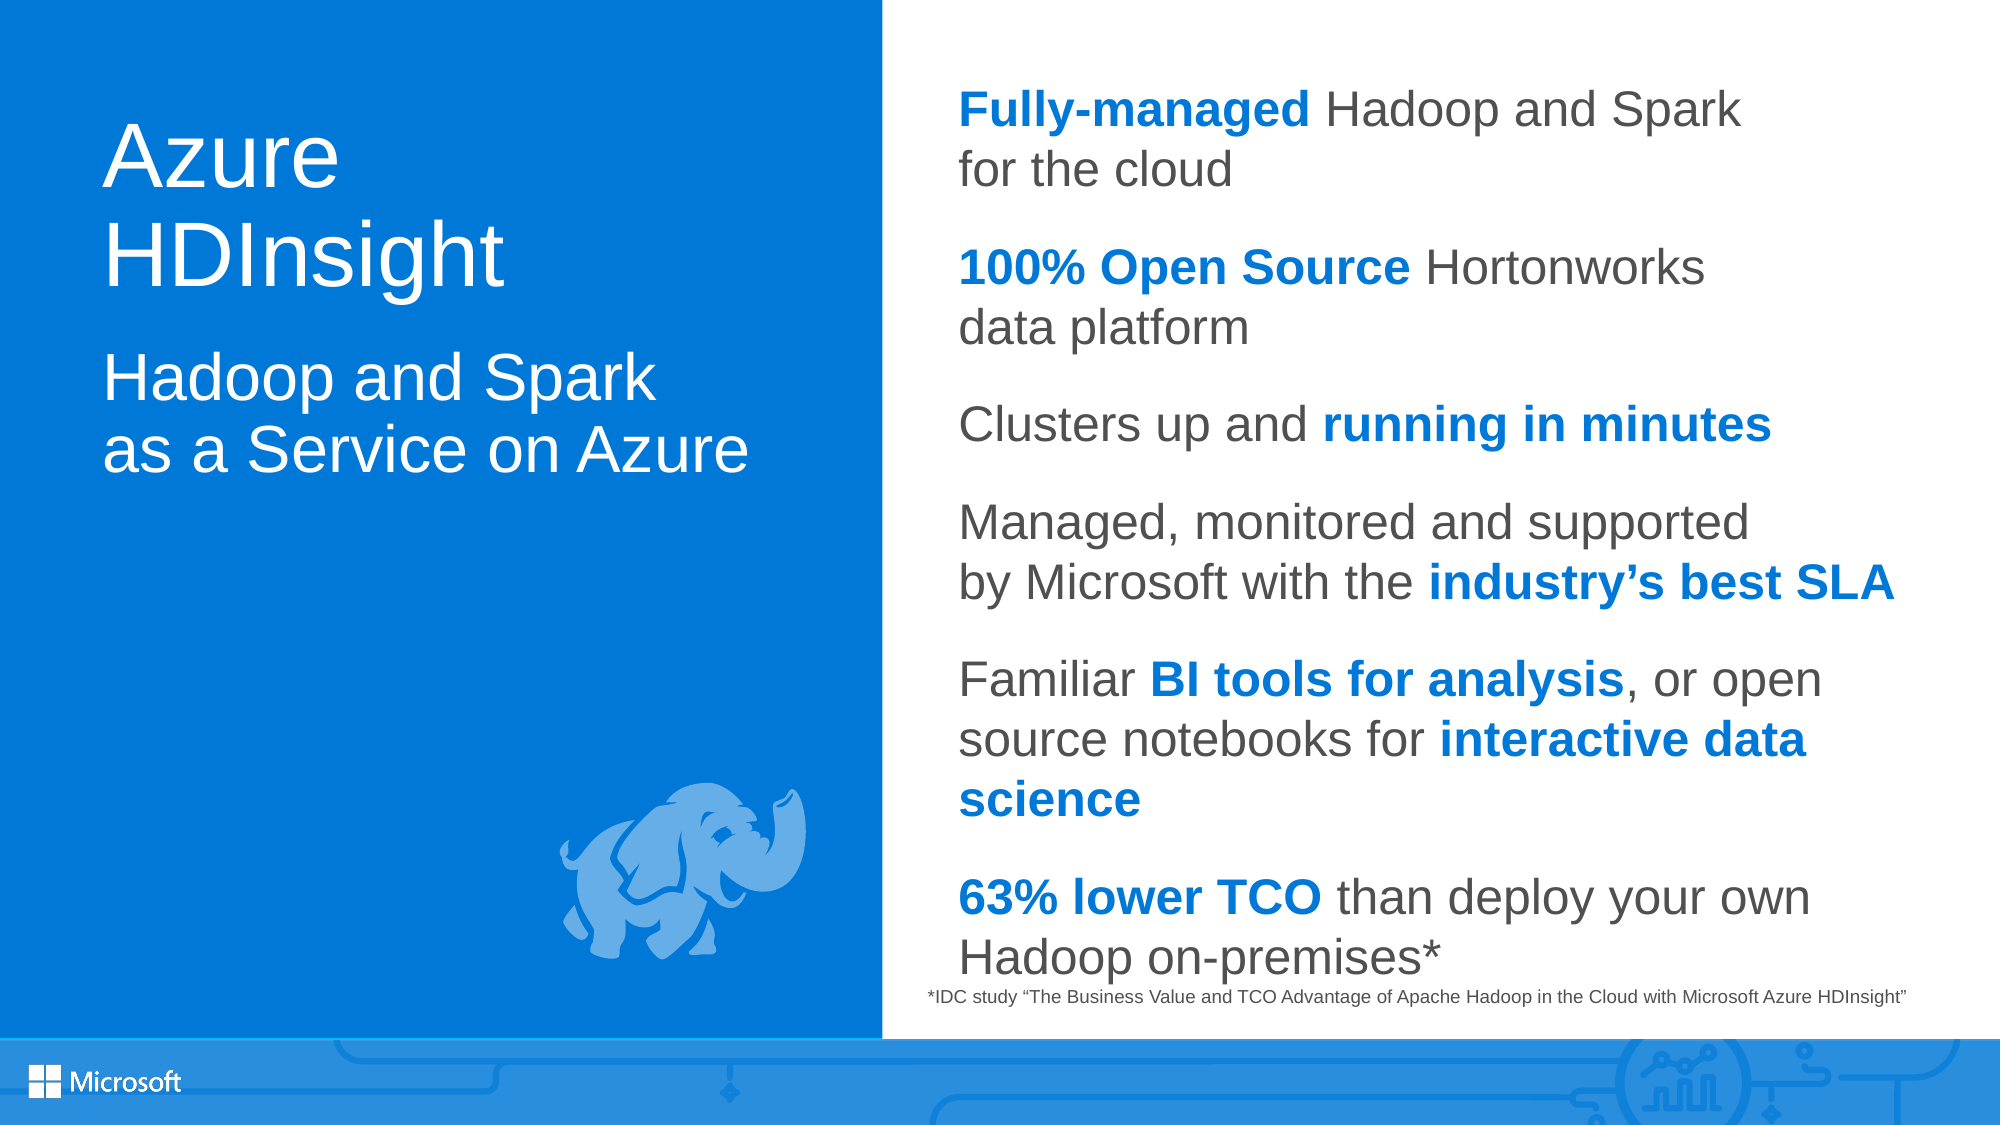

Fully-managed Hadoop and Spark
for the cloud
100% Open Source Hortonworks
data platform
Clusters up and running in minutes
Managed, monitored and supported
by Microsoft with the industry’s best SLA
Familiar BI tools for analysis, or open source notebooks for interactive data science
63% lower TCO than deploy your own Hadoop on-premises*
Azure
HDInsight
Hadoop and Spark
as a Service on Azure

*IDC study “The Business Value and TCO Advantage of Apache Hadoop in the Cloud with Microsoft Azure HDInsight”